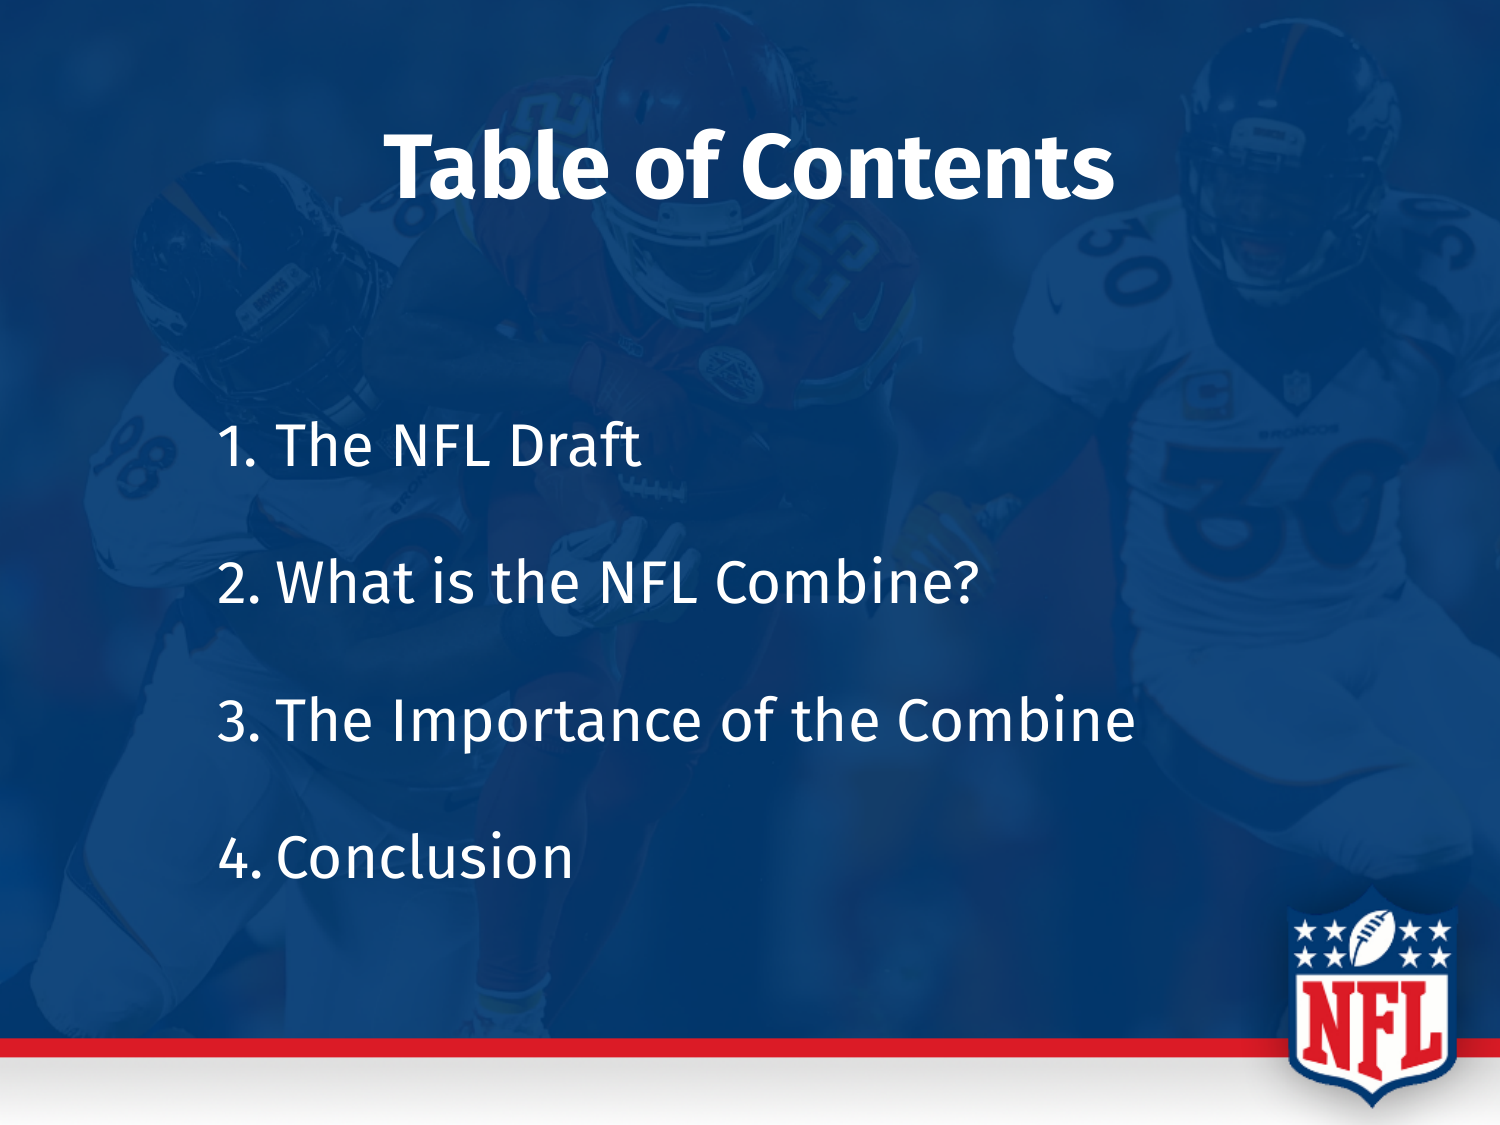

# Table of Contents
The NFL Draft
What is the NFL Combine?
The Importance of the Combine
Conclusion